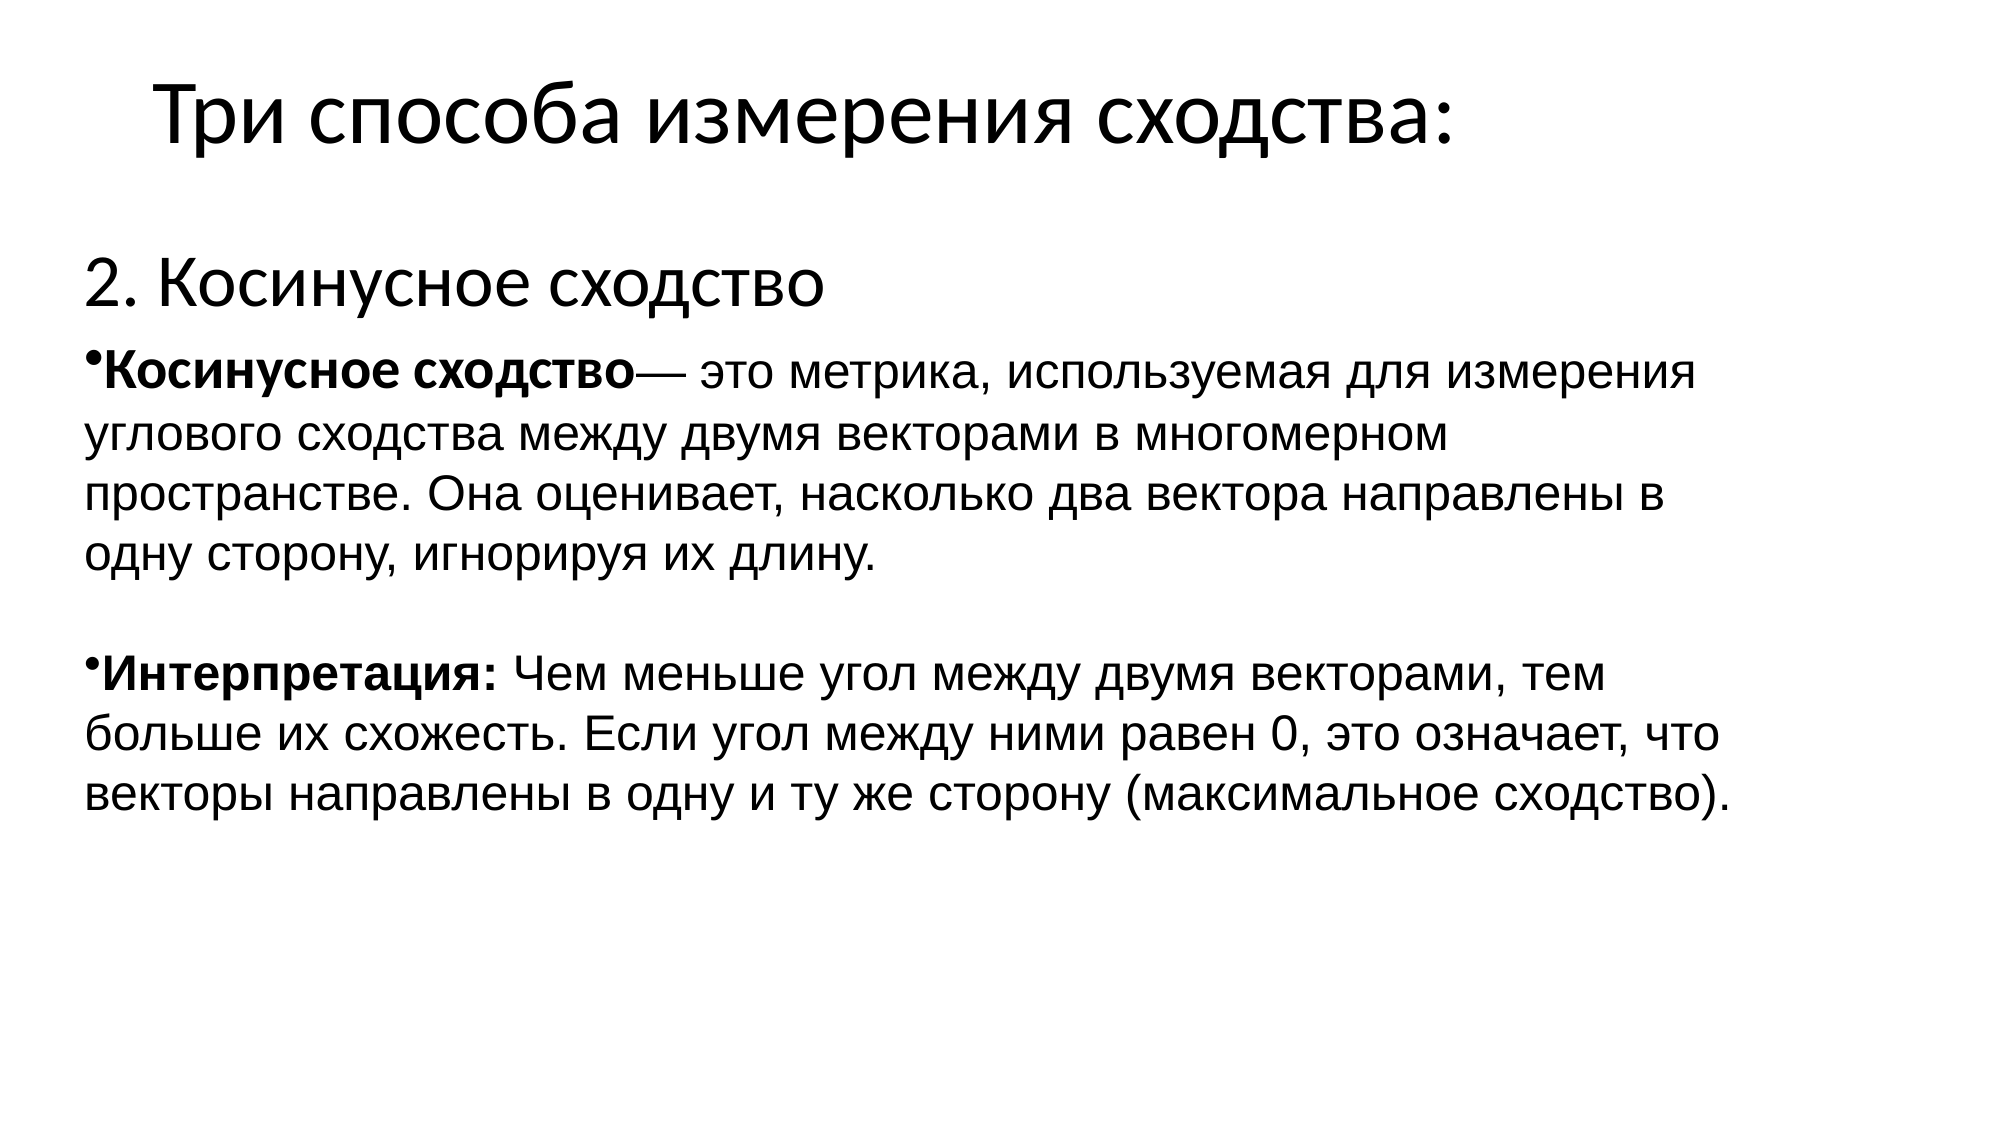

# Три способа измерения сходства:
2. Косинусное сходство
Косинусное сходство— это метрика, используемая для измерения углового сходства между двумя векторами в многомерном пространстве. Она оценивает, насколько два вектора направлены в одну сторону, игнорируя их длину.

Интерпретация: Чем меньше угол между двумя векторами, тем больше их схожесть. Если угол между ними равен 0, это означает, что векторы направлены в одну и ту же сторону (максимальное сходство).